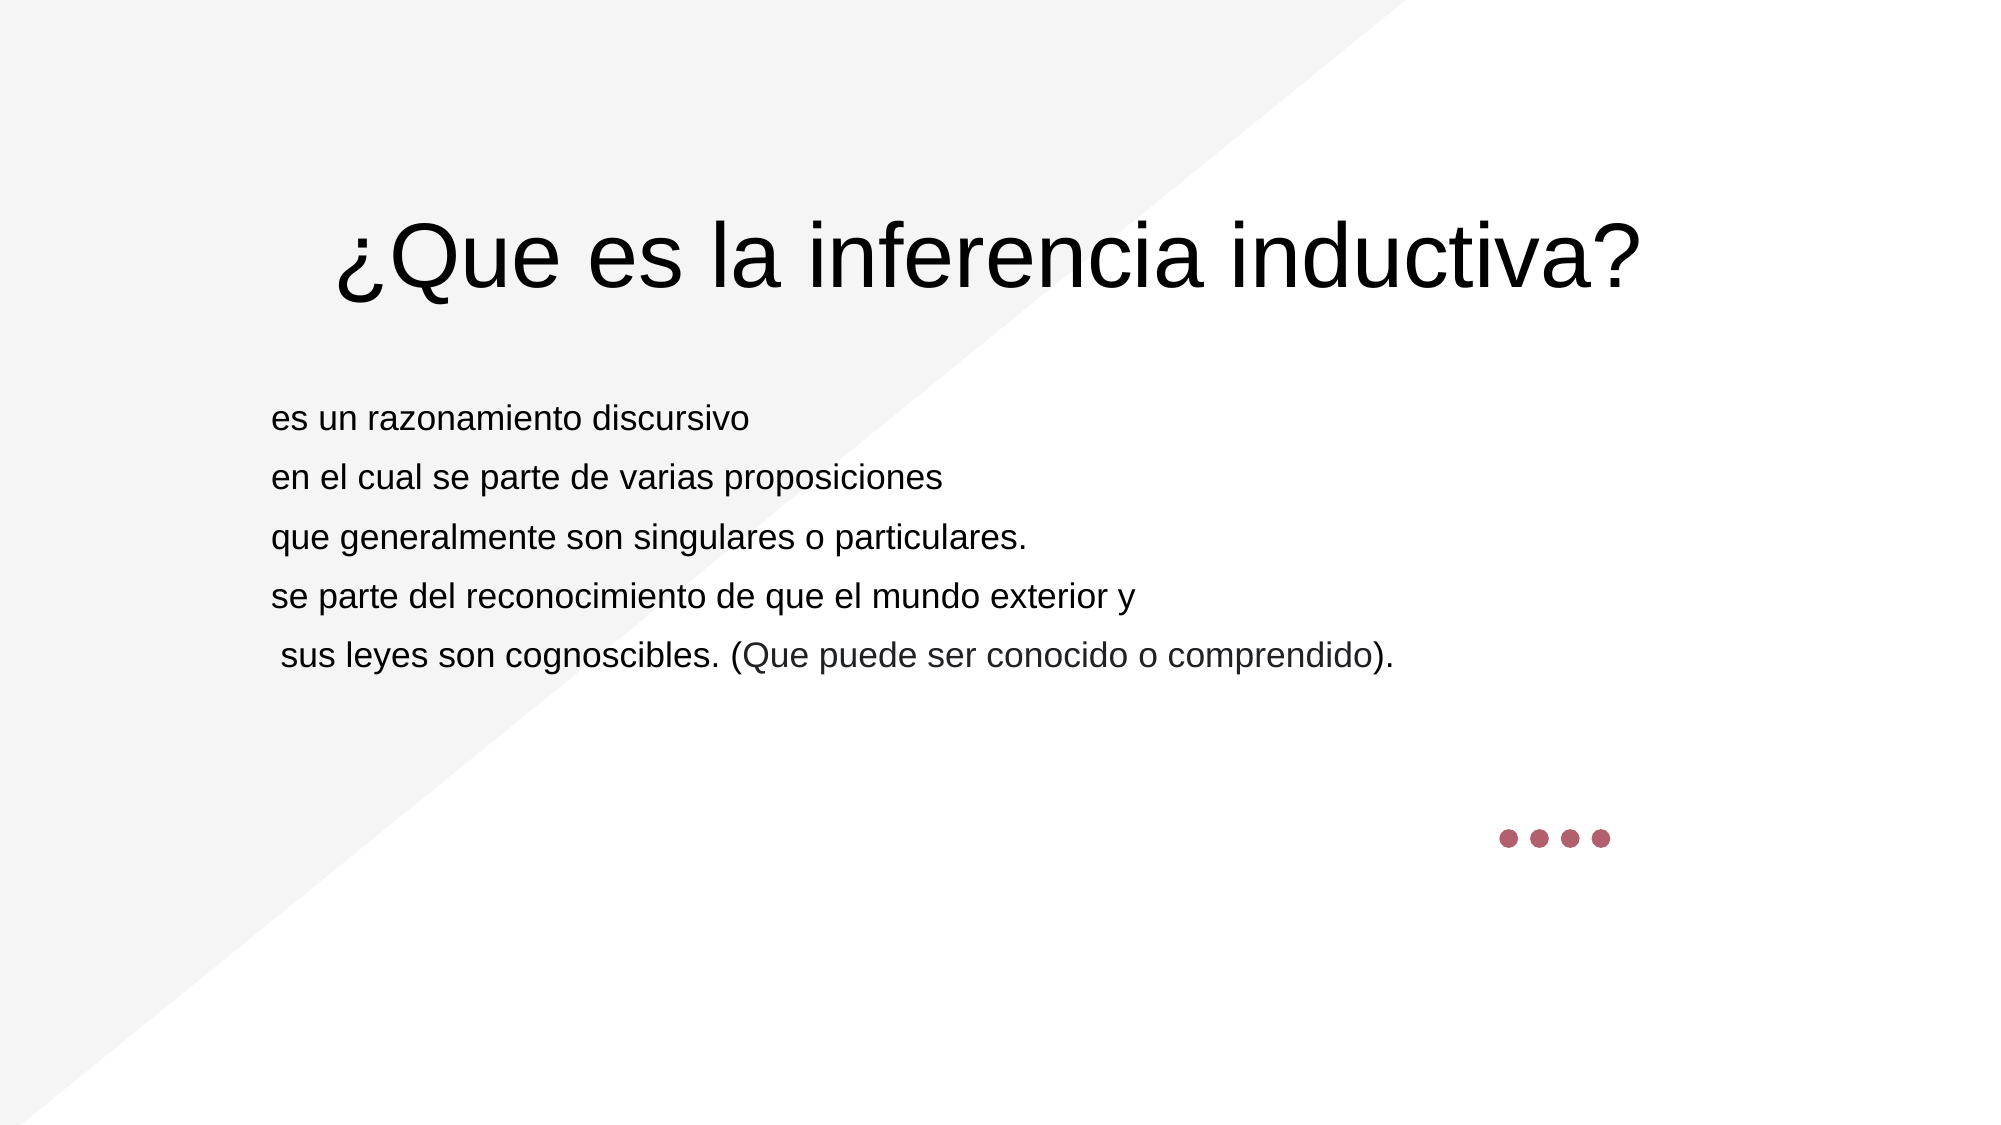

# ¿Que es la inferencia inductiva?
es un razonamiento discursivo
en el cual se parte de varias proposiciones
que generalmente son singulares o particulares.
se parte del reconocimiento de que el mundo exterior y
 sus leyes son cognoscibles. (Que puede ser conocido o comprendido).